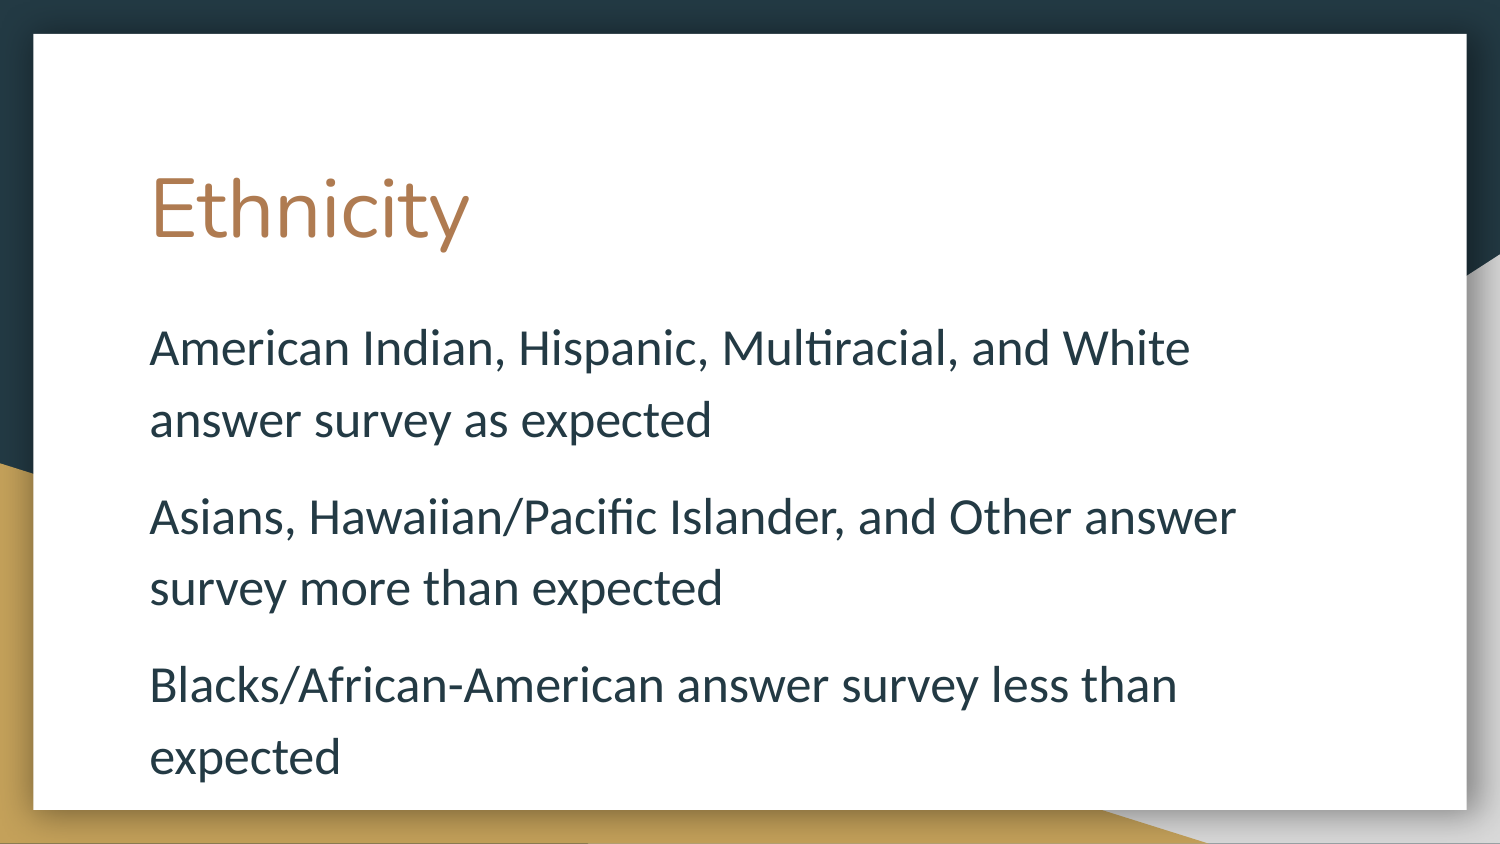

# Ethnicity
American Indian, Hispanic, Multiracial, and White answer survey as expected
Asians, Hawaiian/Pacific Islander, and Other answer survey more than expected
Blacks/African-American answer survey less than expected